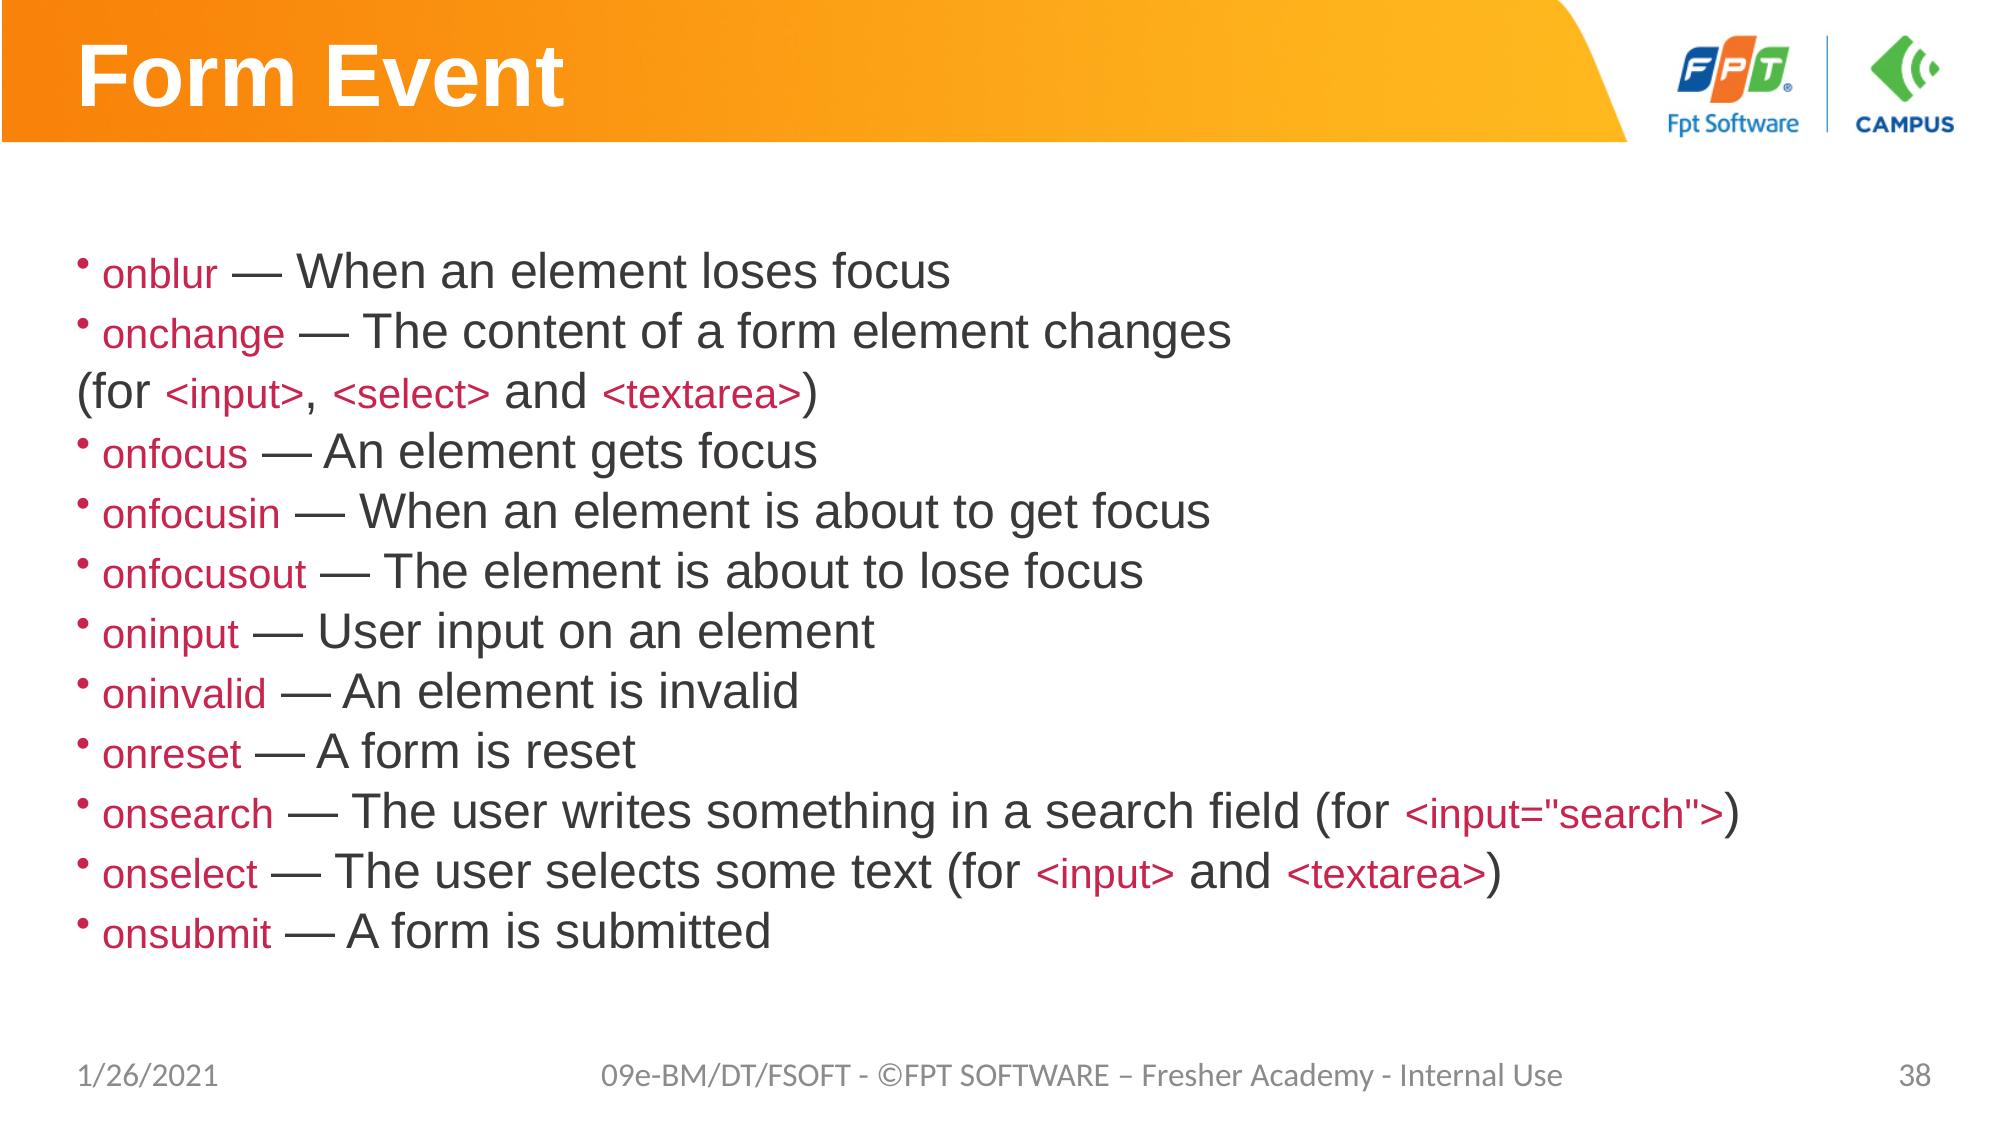

# Form Event
 onblur — When an element loses focus
 onchange — The content of a form element changes (for <input>, <select> and <textarea>)
 onfocus — An element gets focus
 onfocusin — When an element is about to get focus
 onfocusout — The element is about to lose focus
 oninput — User input on an element
 oninvalid — An element is invalid
 onreset — A form is reset
 onsearch — The user writes something in a search field (for <input="search">)
 onselect — The user selects some text (for <input> and <textarea>)
 onsubmit — A form is submitted
1/26/2021
09e-BM/DT/FSOFT - ©FPT SOFTWARE – Fresher Academy - Internal Use
38